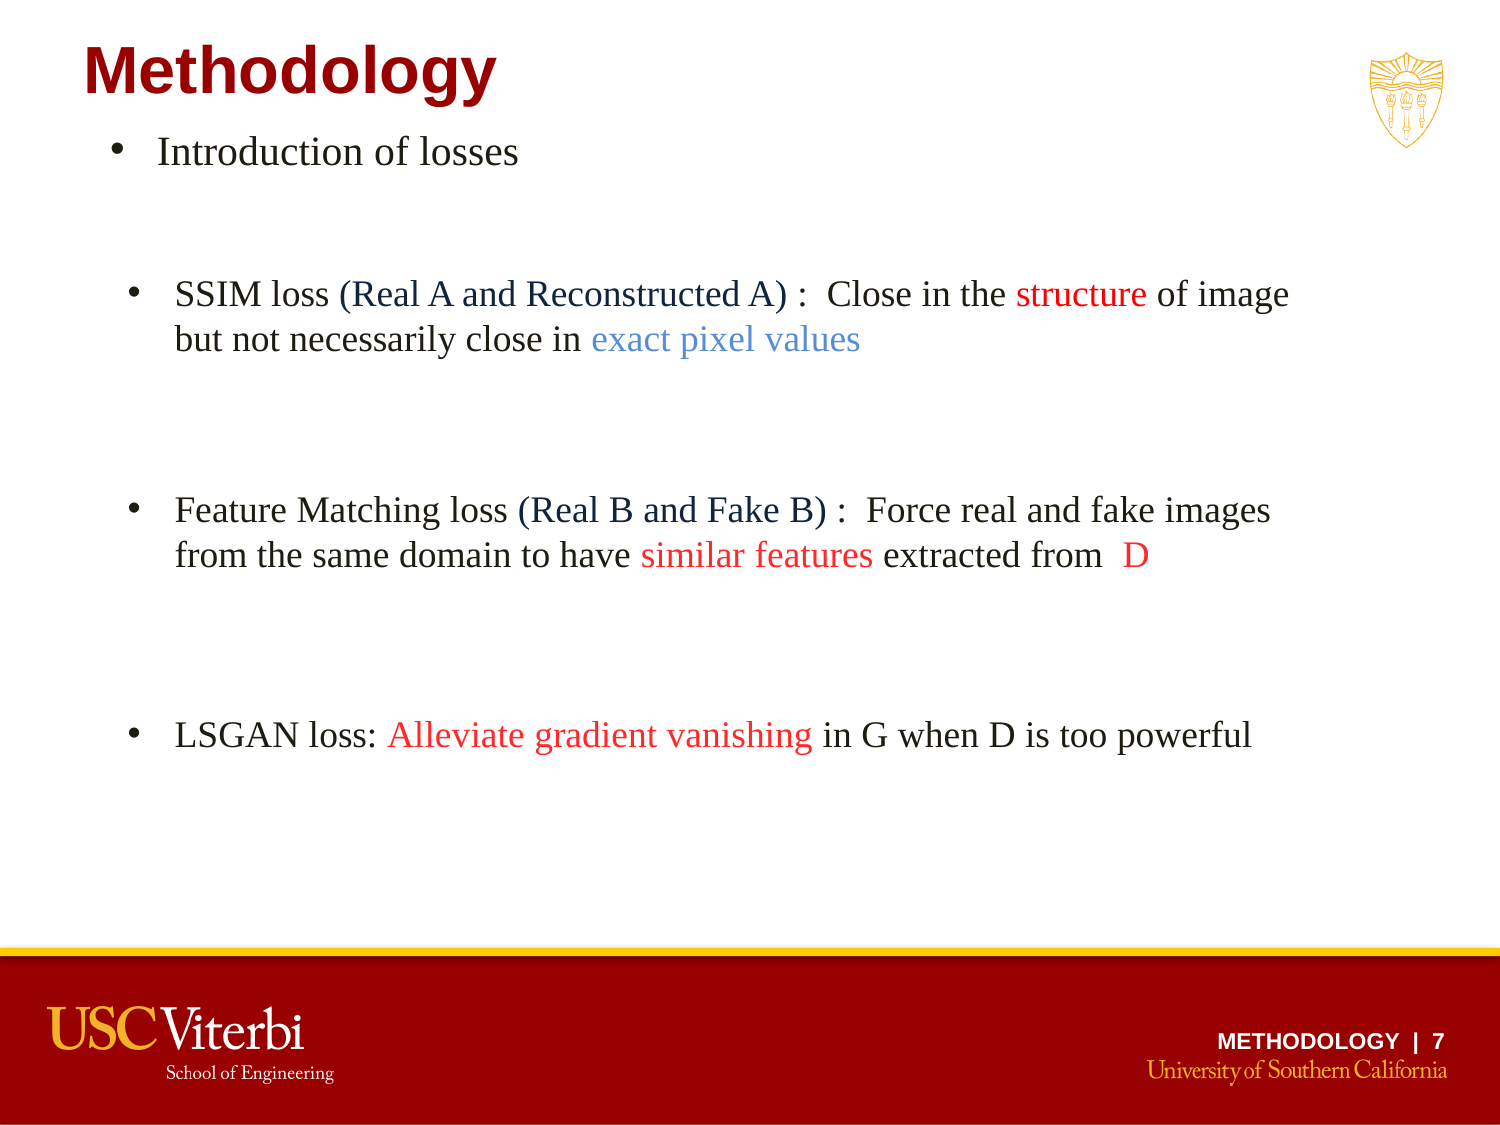

Methodology
Introduction of losses

SSIM loss (Real A and Reconstructed A) :  Close in the structure of image but not necessarily close in exact pixel values

Feature Matching loss (Real B and Fake B) :  Force real and fake images from the same domain to have similar features extracted from  D

LSGAN loss: Alleviate gradient vanishing in G when D is too powerful
METHODOLOGY  |  7